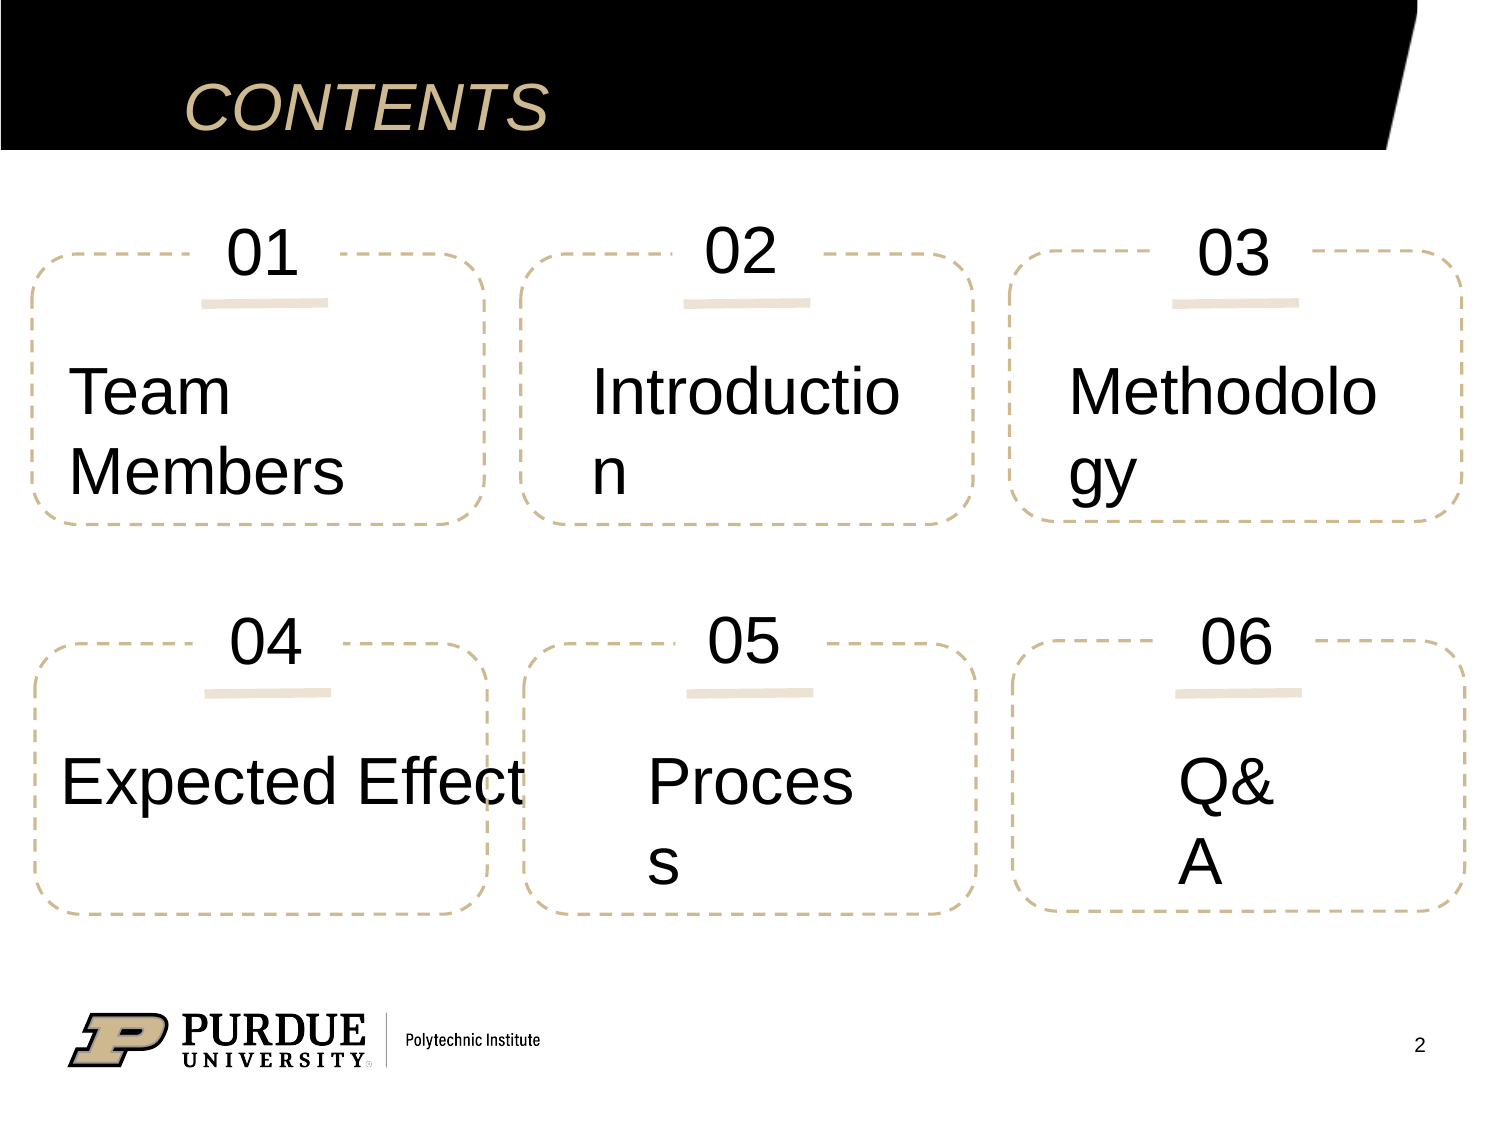

# CONTENTS

02
03
01

Team Members
Methodology
Introduction

05
06
04

Q&A
Expected Effect
Process
2